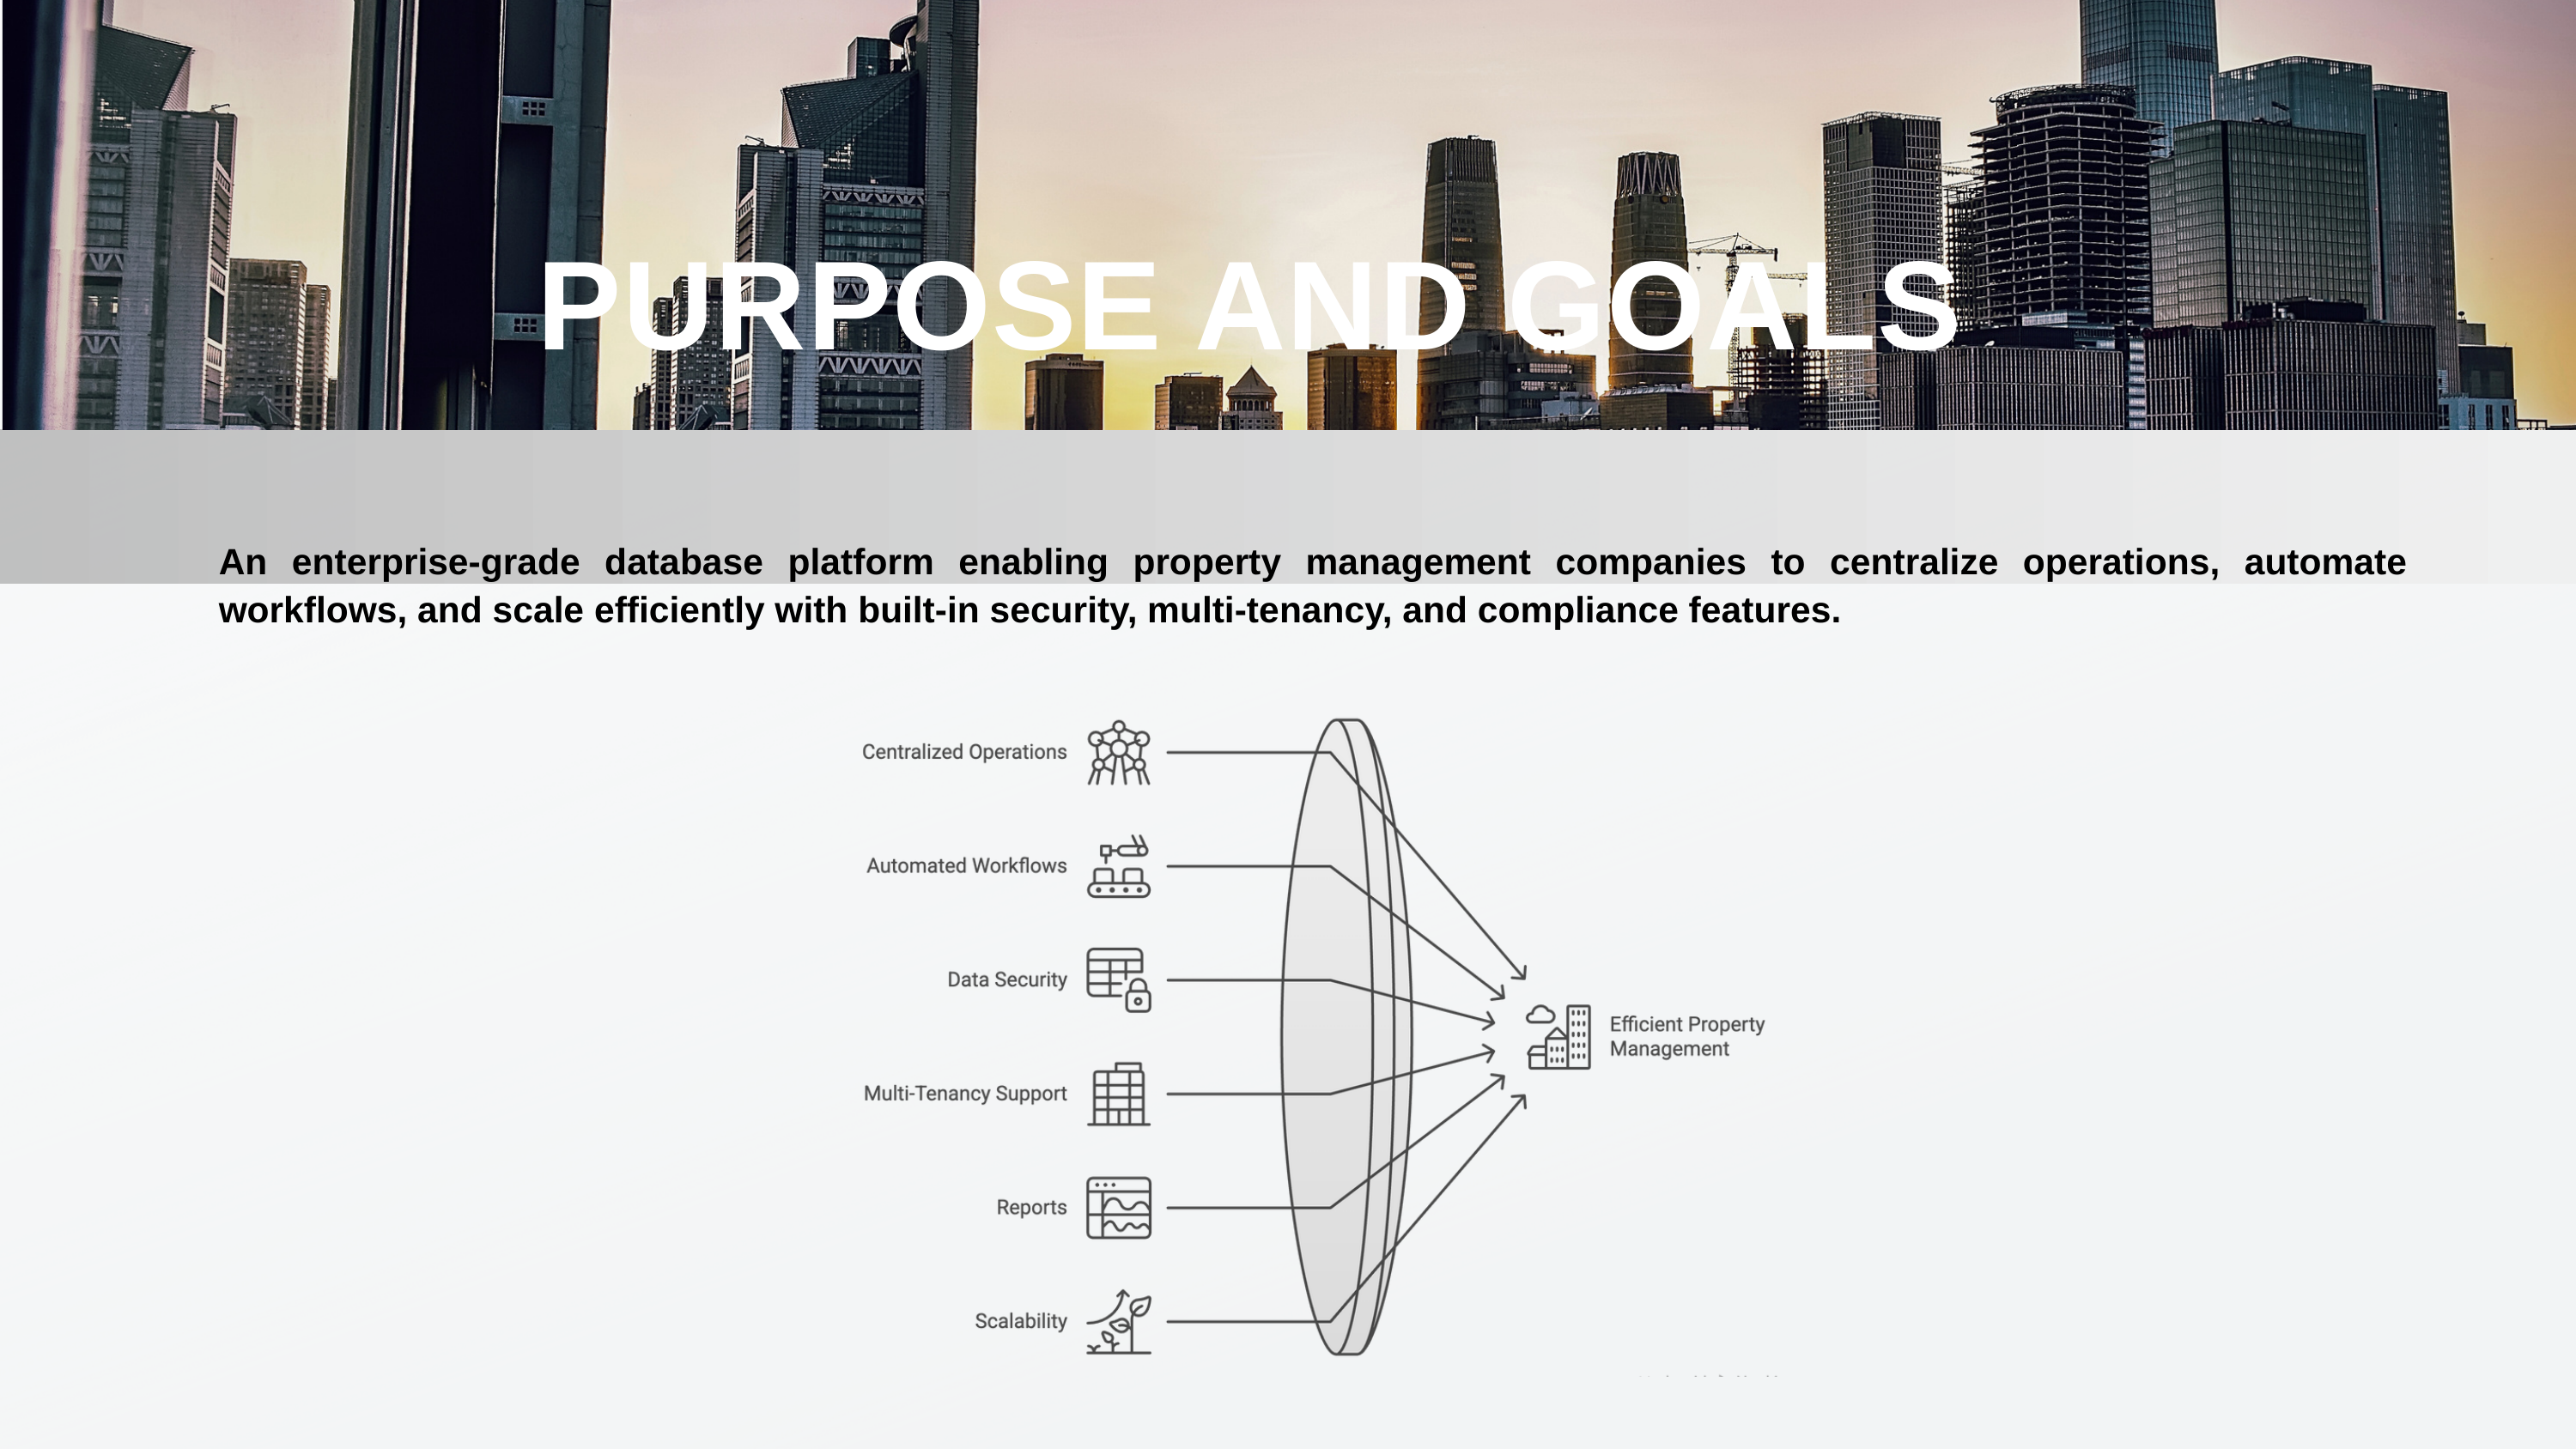

PURPOSE AND GOALS

An enterprise-grade database platform enabling property management companies to centralize operations, automate workflows, and scale efficiently with built-in security, multi-tenancy, and compliance features.